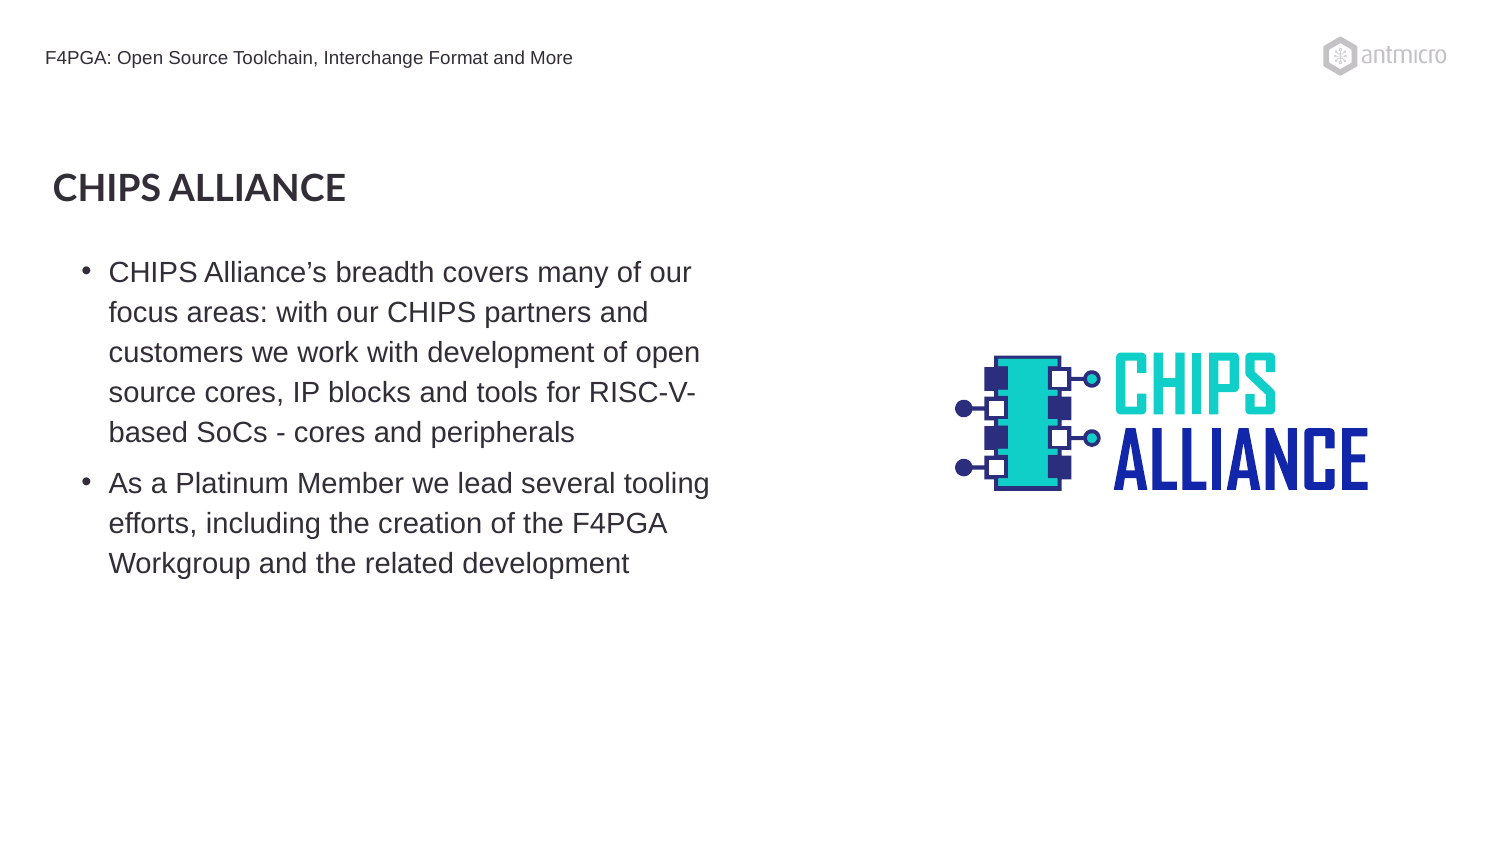

F4PGA: Open Source Toolchain, Interchange Format and More

# CHIPS ALLIANCE
CHIPS Alliance’s breadth covers many of our focus areas: with our CHIPS partners and customers we work with development of open source cores, IP blocks and tools for RISC-V-based SoCs - cores and peripherals
As a Platinum Member we lead several tooling efforts, including the creation of the F4PGA Workgroup and the related development